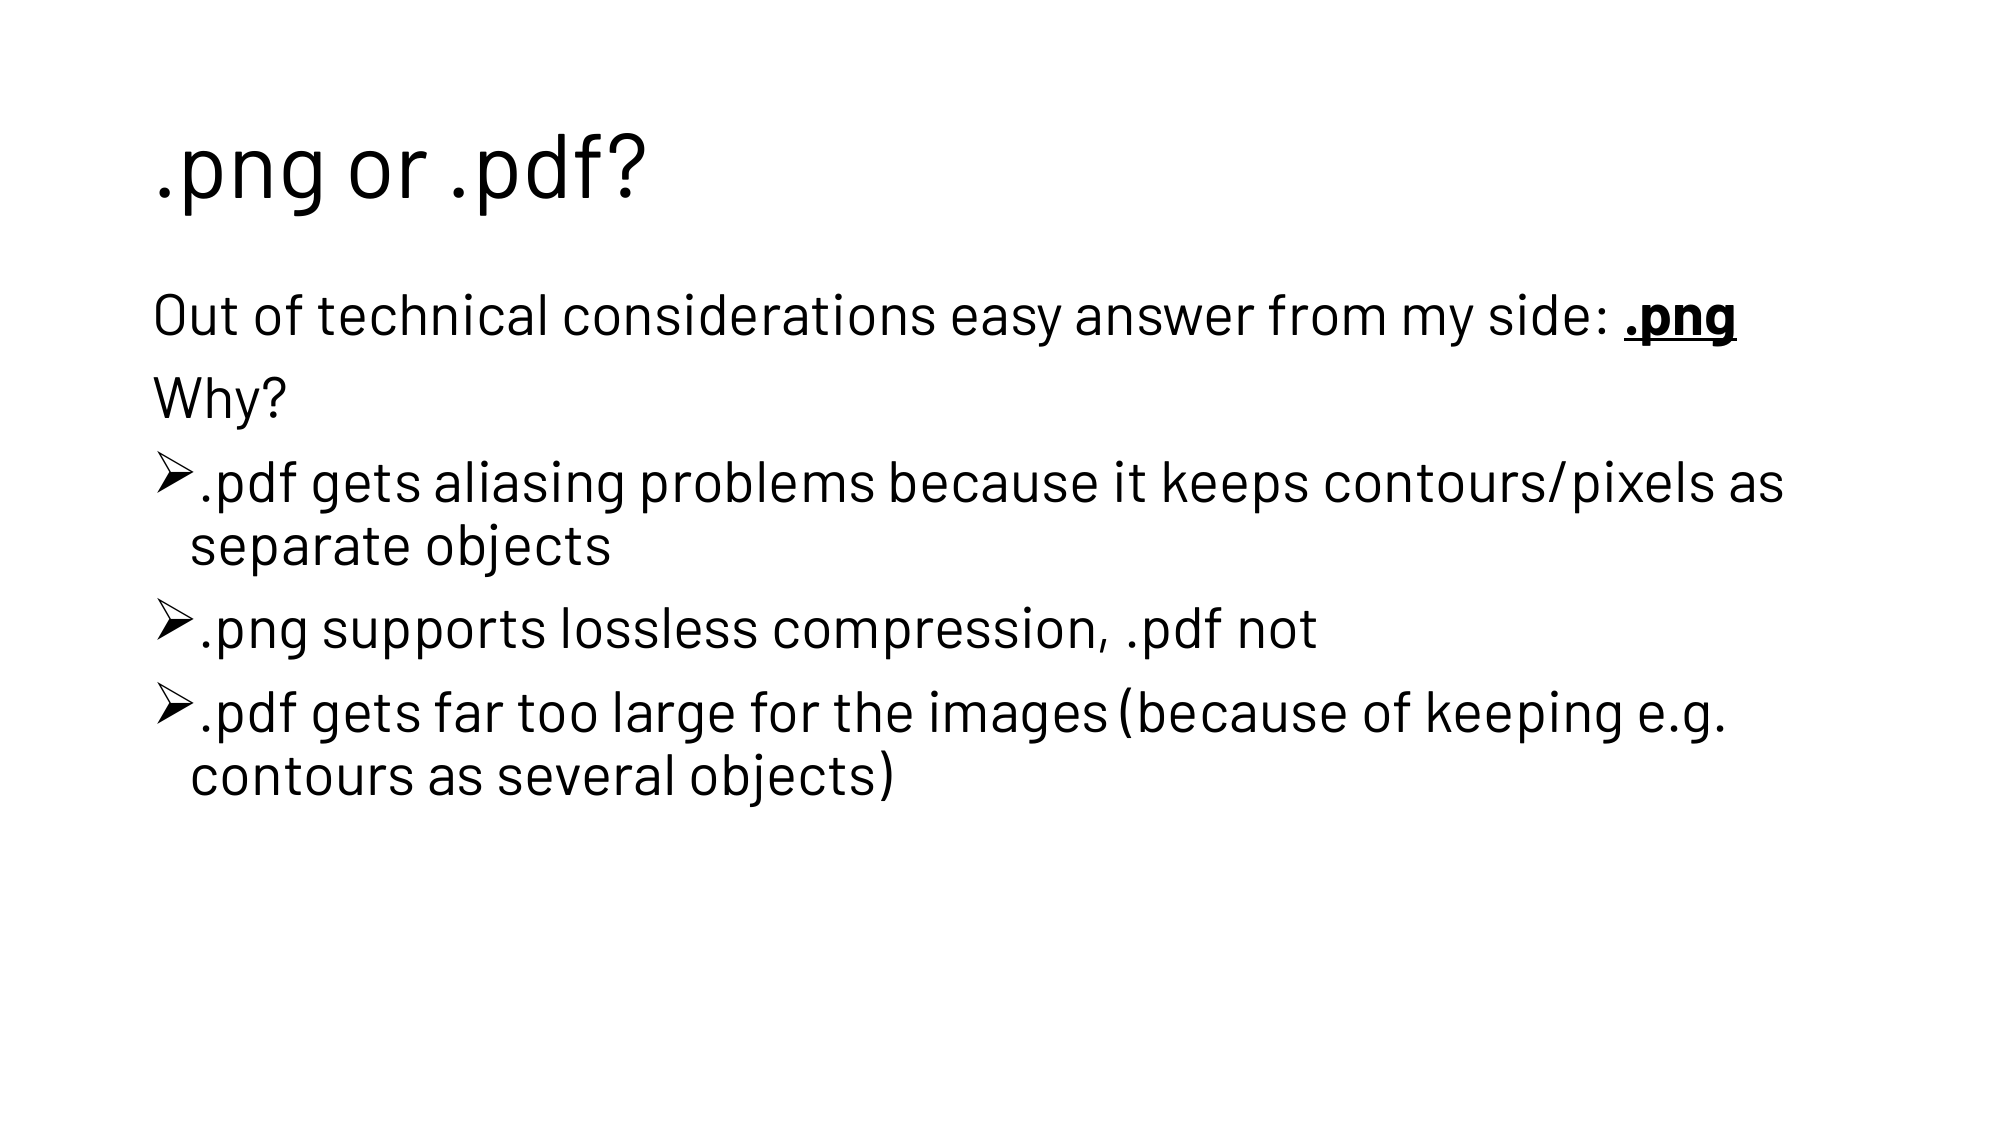

# .png or .pdf?
Out of technical considerations easy answer from my side: .png
Why?
.pdf gets aliasing problems because it keeps contours/pixels as separate objects
.png supports lossless compression, .pdf not
.pdf gets far too large for the images (because of keeping e.g. contours as several objects)